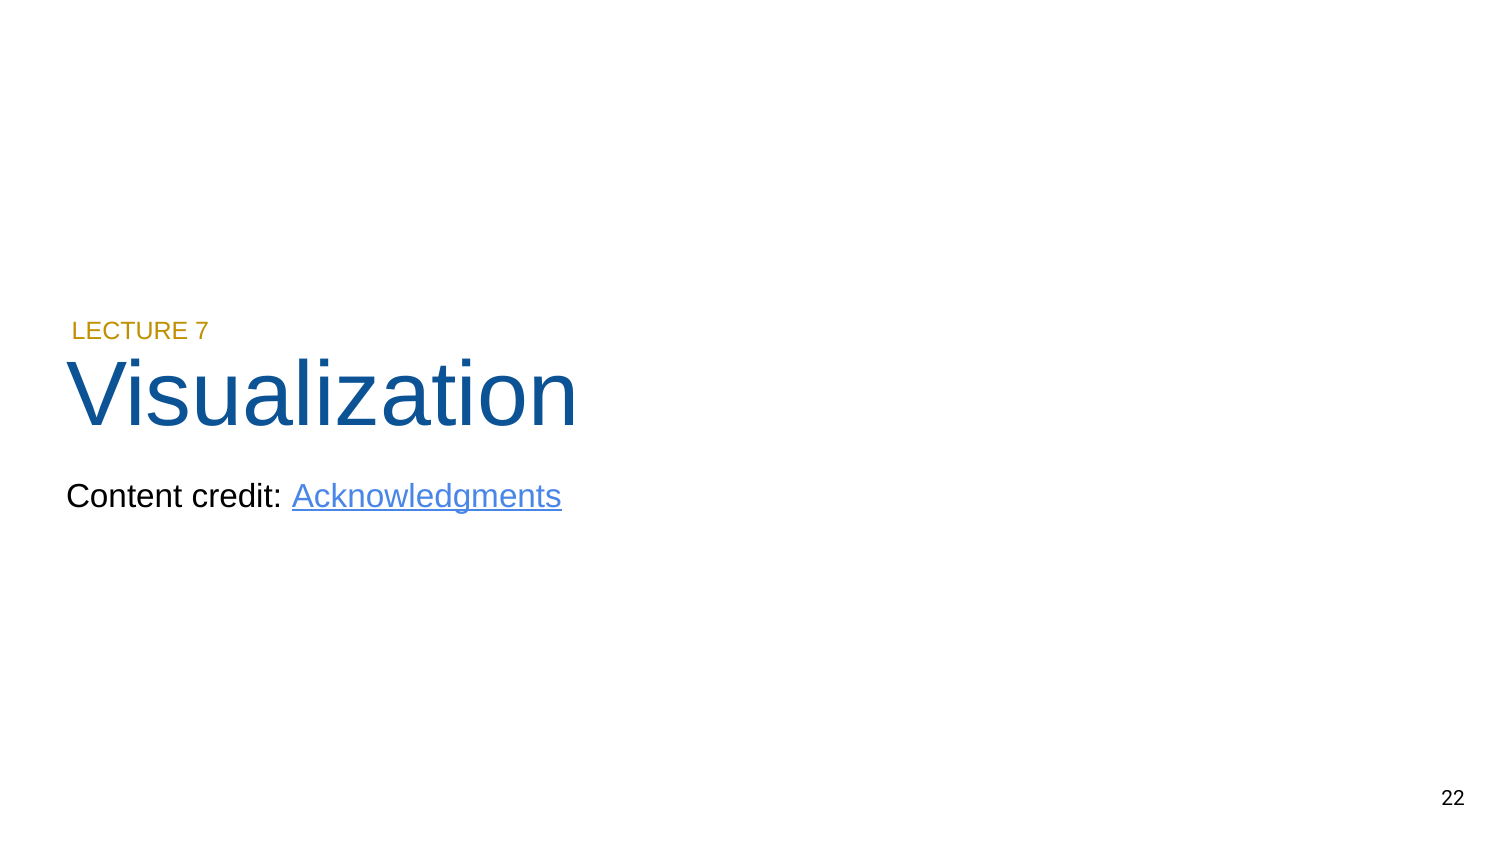

# Visualization
LECTURE 7
Content credit: Acknowledgments
22